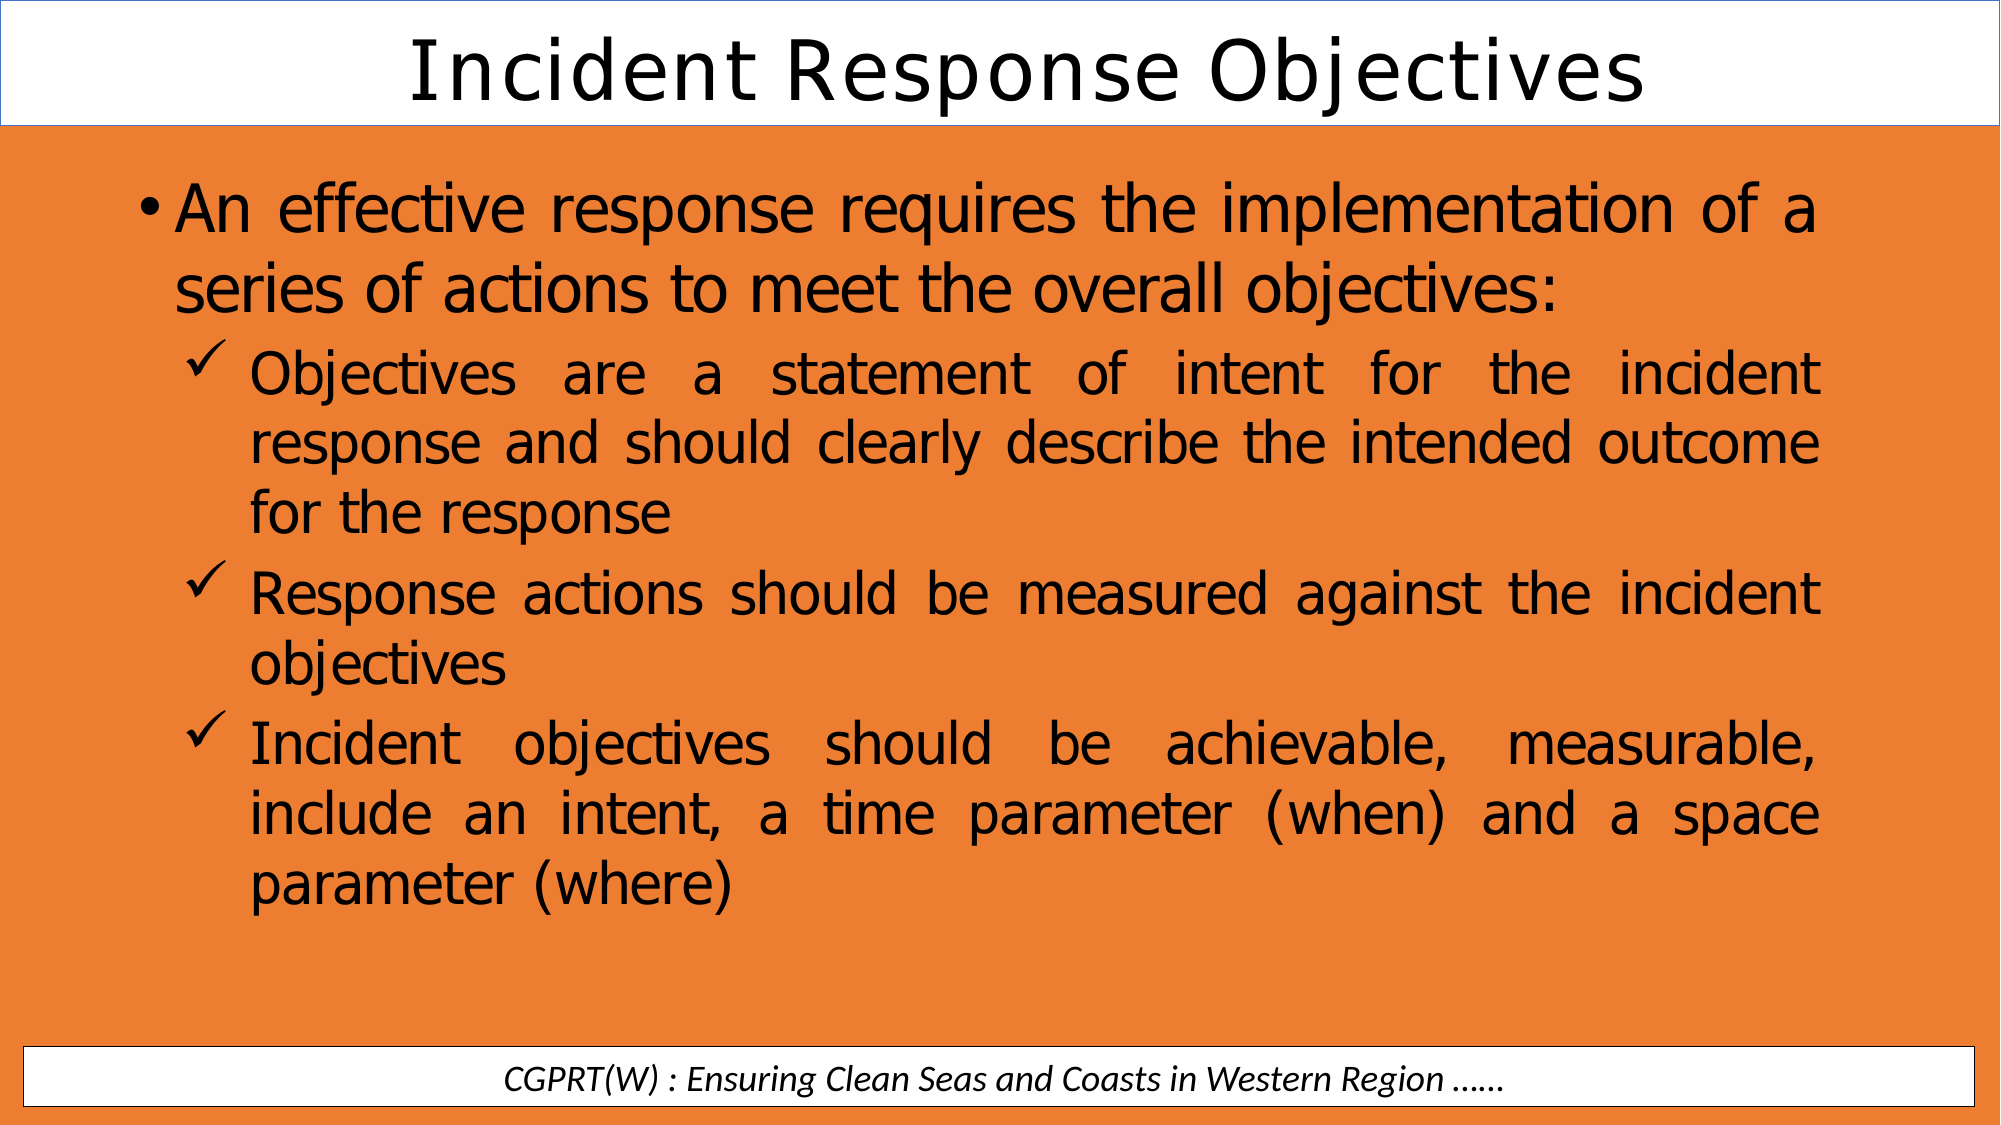

Incident Response Objectives
An effective response requires the implementation of a series of actions to meet the overall objectives:
Objectives are a statement of intent for the incident response and should clearly describe the intended outcome for the response
Response actions should be measured against the incident objectives
Incident objectives should be achievable, measurable, include an intent, a time parameter (when) and a space parameter (where)
 CGPRT(W) : Ensuring Clean Seas and Coasts in Western Region ……